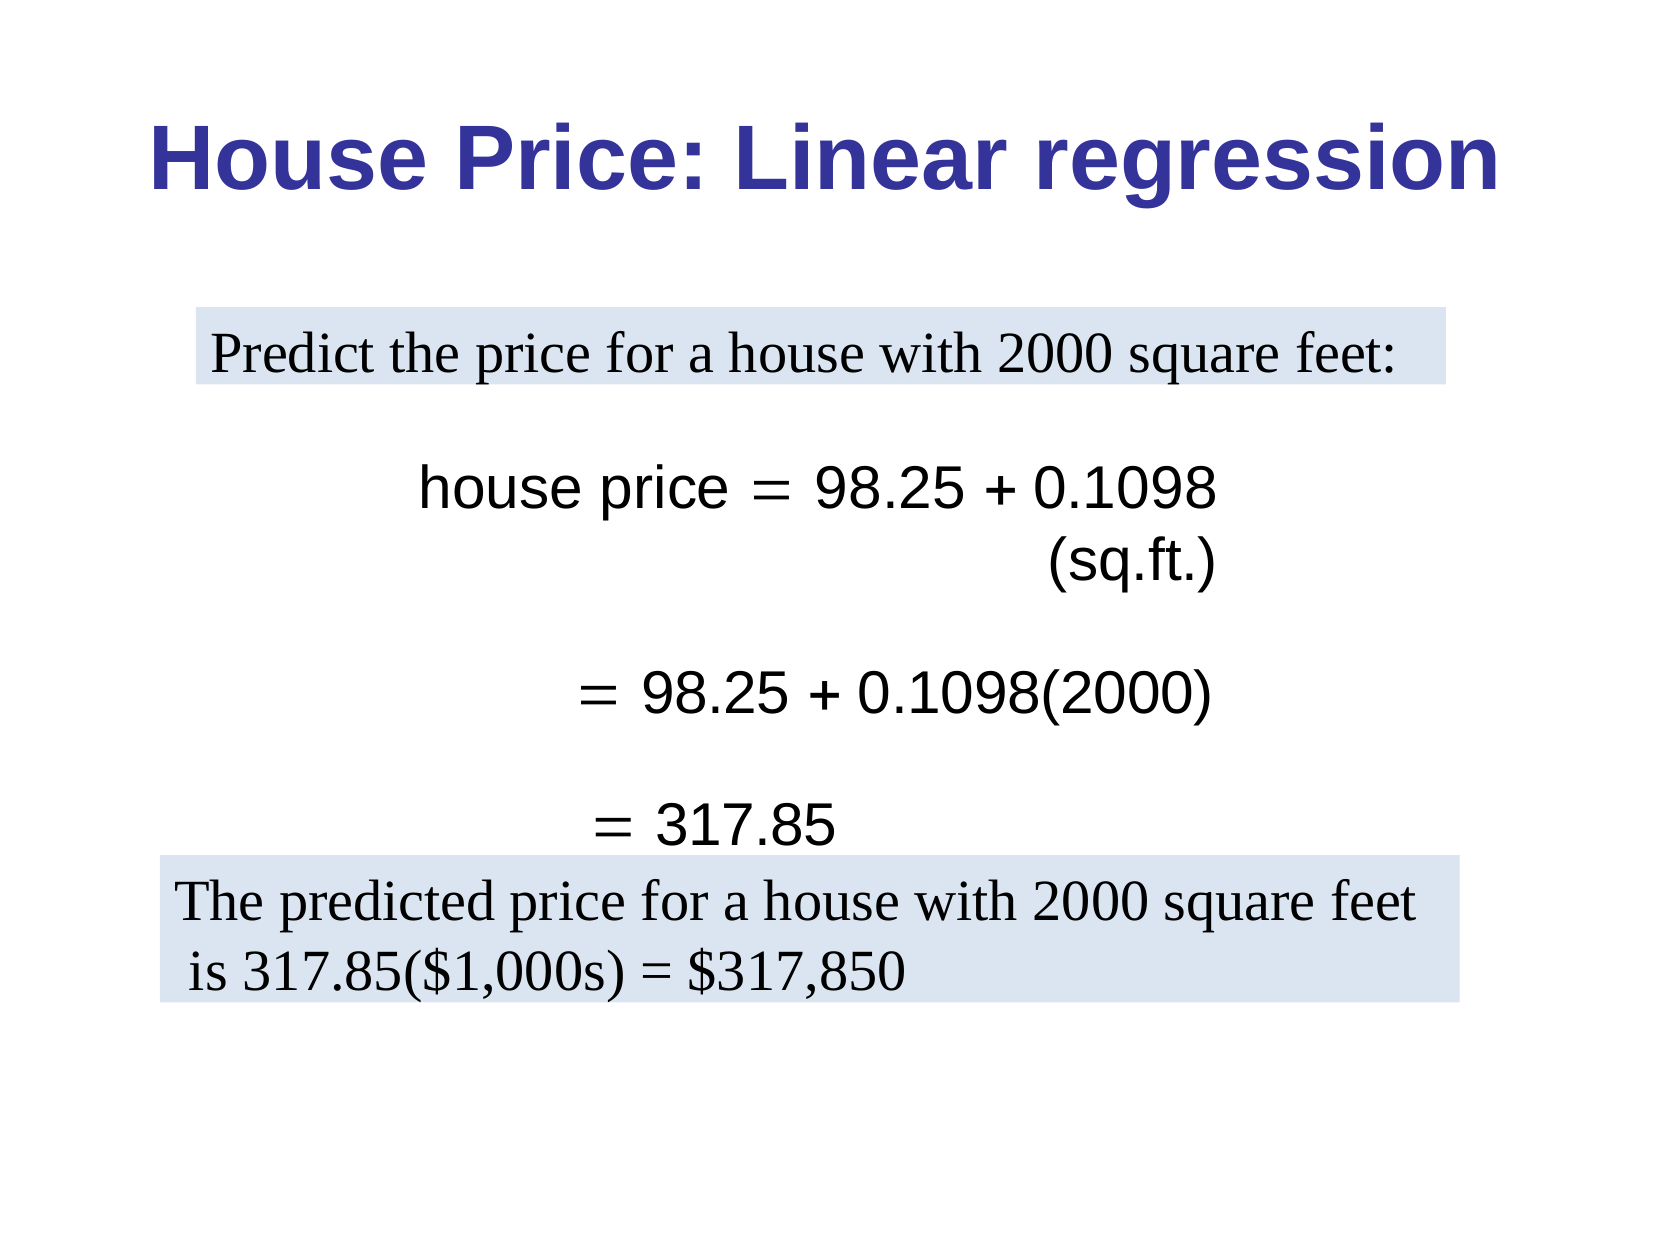

# House Price: Linear regression
Predict the price for a house with 2000 square feet:
house price = 98.25 + 0.1098 (sq.ft.)
= 98.25 + 0.1098(2000)
= 317.85
The predicted price for a house with 2000 square feet  is 317.85($1,000s) = $317,850